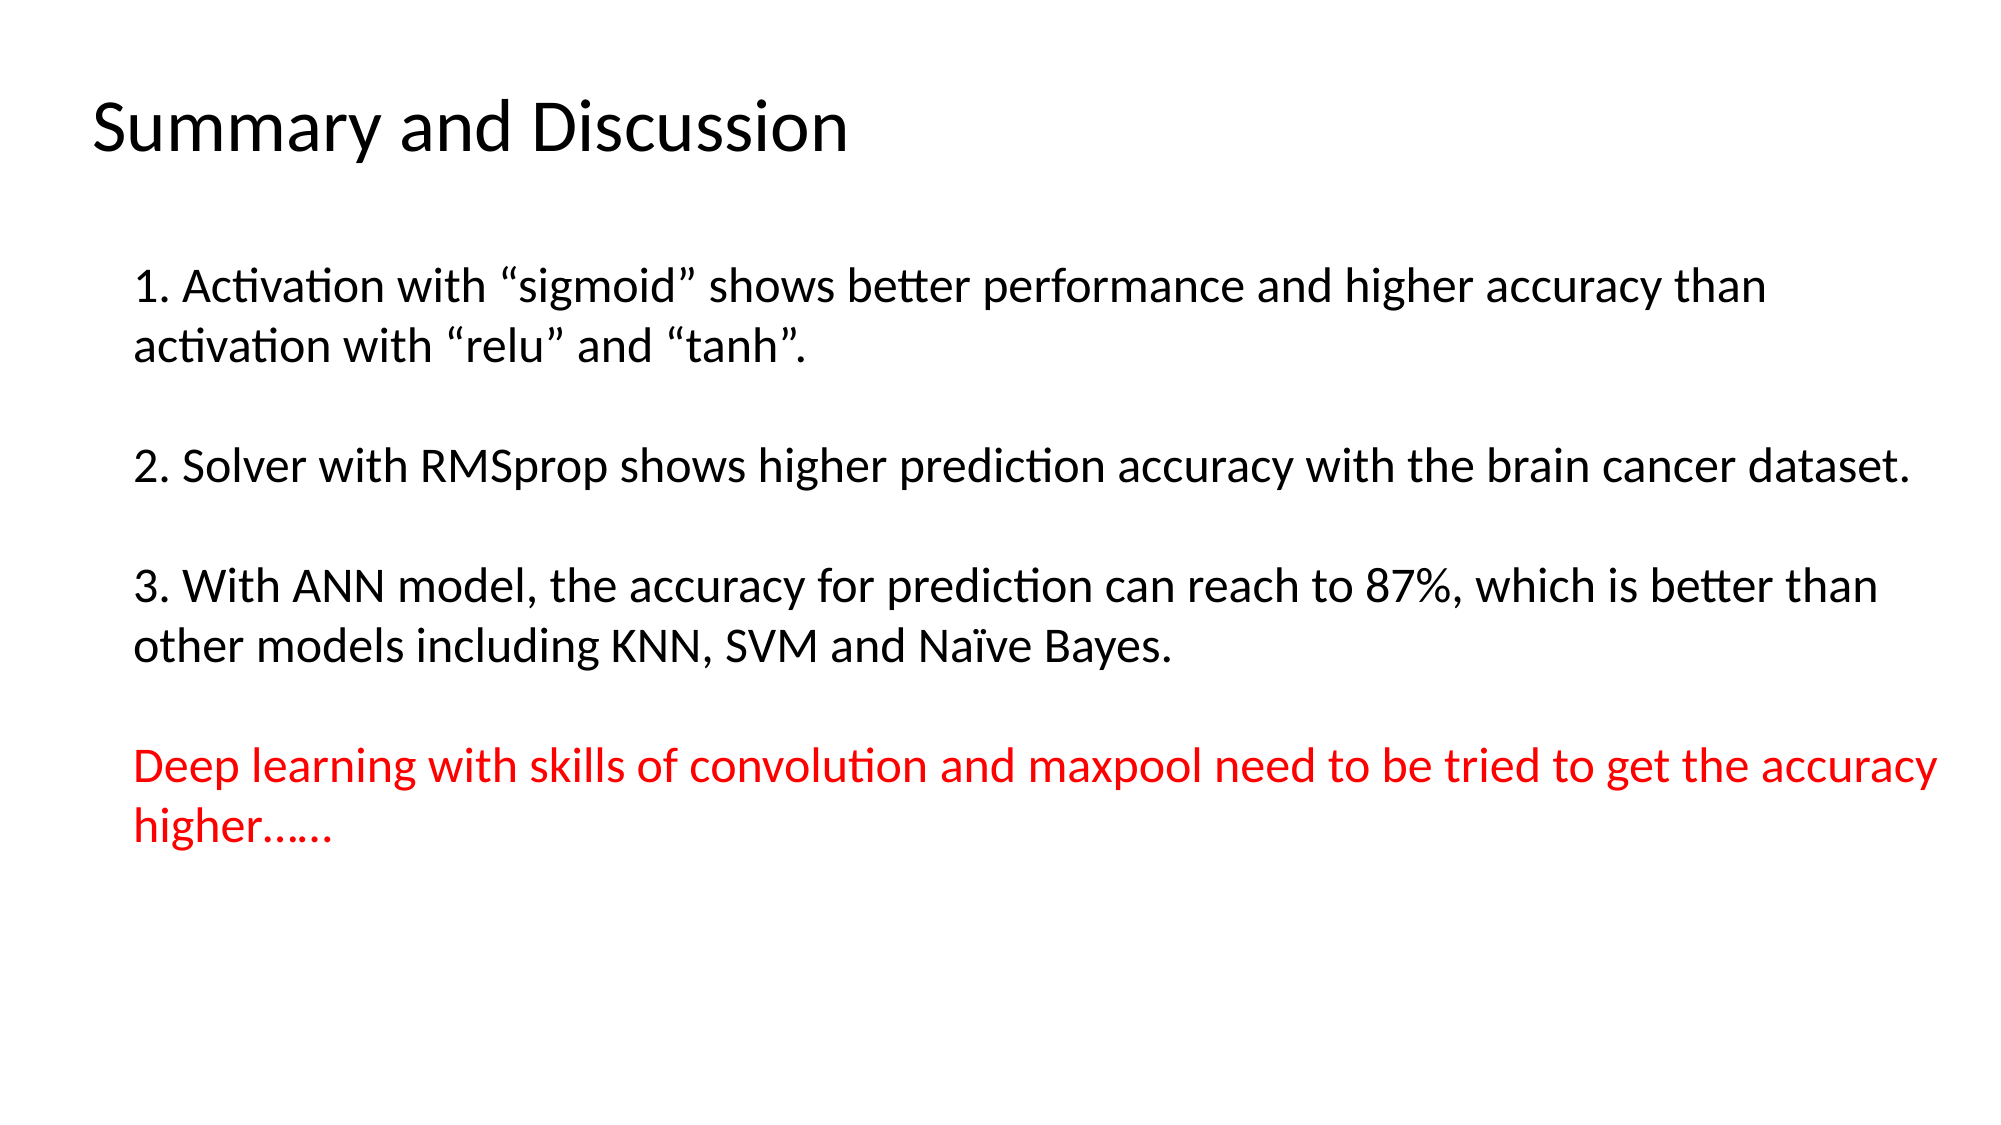

# Summary and Discussion
1. Activation with “sigmoid” shows better performance and higher accuracy than activation with “relu” and “tanh”.

2. Solver with RMSprop shows higher prediction accuracy with the brain cancer dataset.

3. With ANN model, the accuracy for prediction can reach to 87%, which is better than other models including KNN, SVM and Naïve Bayes.

Deep learning with skills of convolution and maxpool need to be tried to get the accuracy higher……